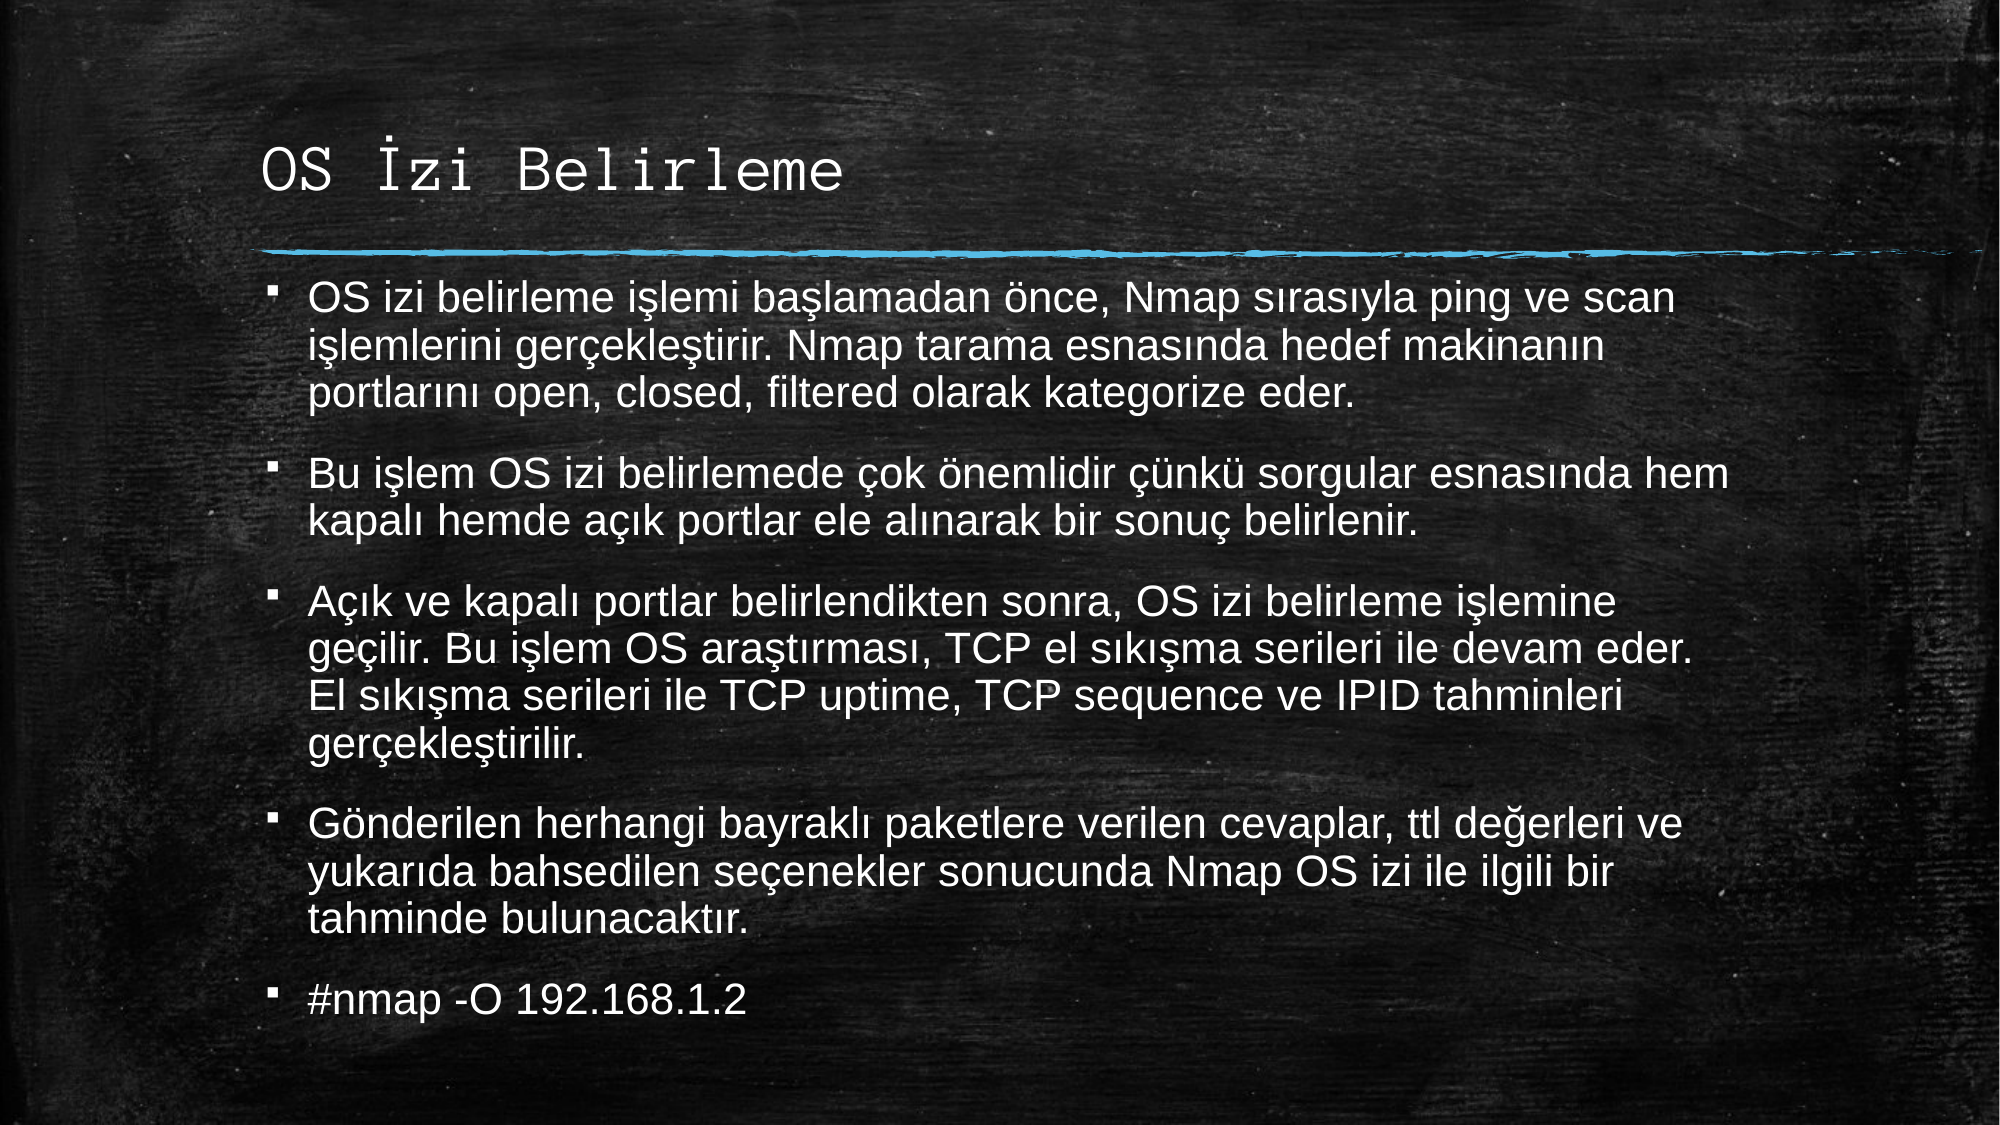

# OS İzi Belirleme
OS izi belirleme işlemi başlamadan önce, Nmap sırasıyla ping ve scan işlemlerini gerçekleştirir. Nmap tarama esnasında hedef makinanın portlarını open, closed, filtered olarak kategorize eder.
Bu işlem OS izi belirlemede çok önemlidir çünkü sorgular esnasında hem kapalı hemde açık portlar ele alınarak bir sonuç belirlenir.
Açık ve kapalı portlar belirlendikten sonra, OS izi belirleme işlemine geçilir. Bu işlem OS araştırması, TCP el sıkışma serileri ile devam eder. El sıkışma serileri ile TCP uptime, TCP sequence ve IPID tahminleri gerçekleştirilir.
Gönderilen herhangi bayraklı paketlere verilen cevaplar, ttl değerleri ve yukarıda bahsedilen seçenekler sonucunda Nmap OS izi ile ilgili bir tahminde bulunacaktır.
#nmap -O 192.168.1.2